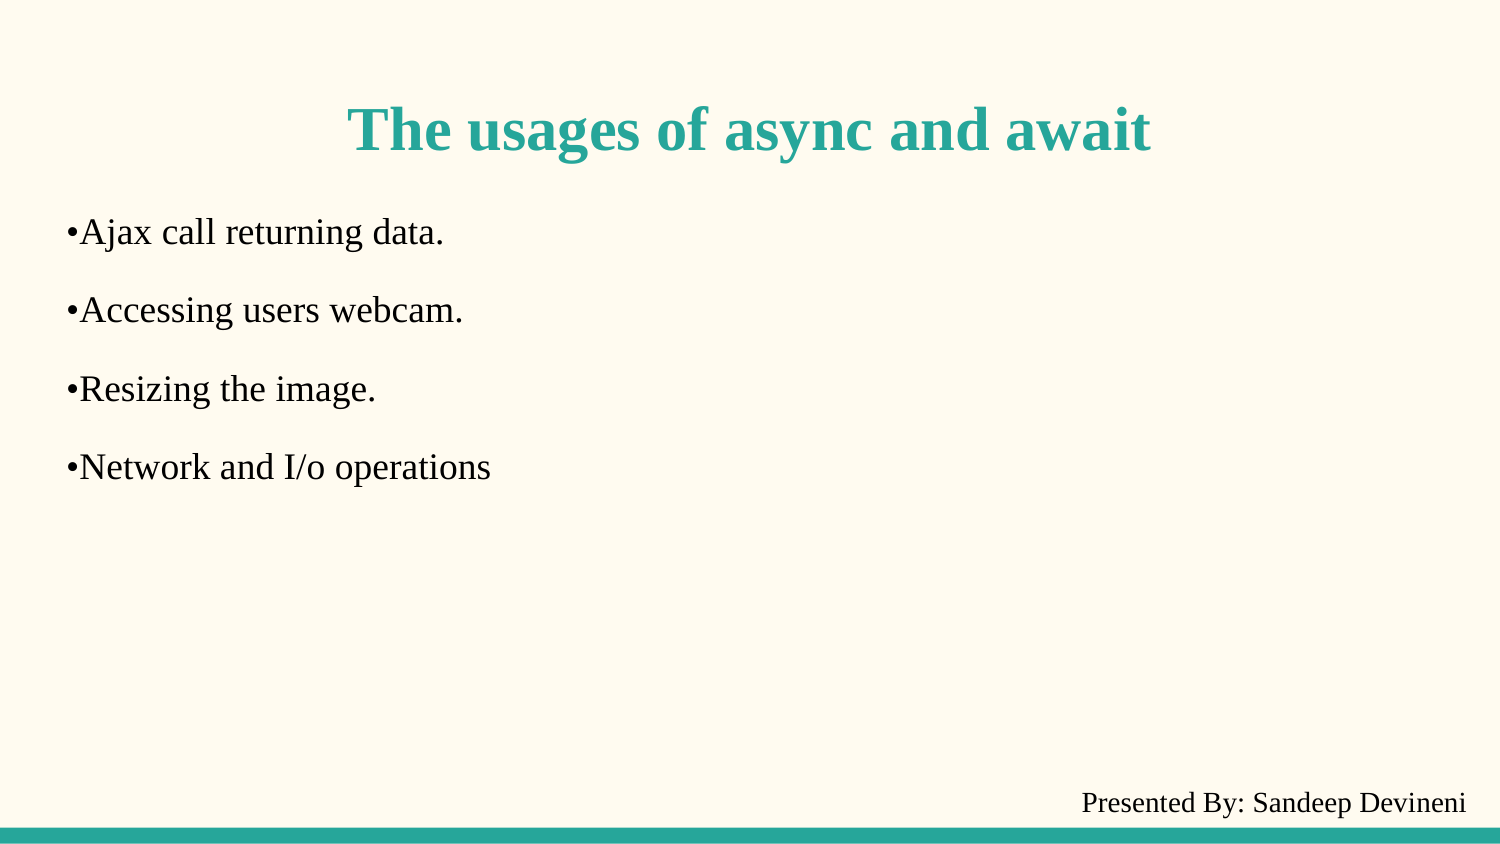

# The usages of async and await

•Ajax call returning data.
•Accessing users webcam.
•Resizing the image.
•Network and I/o operations

Presented By: Sandeep Devineni